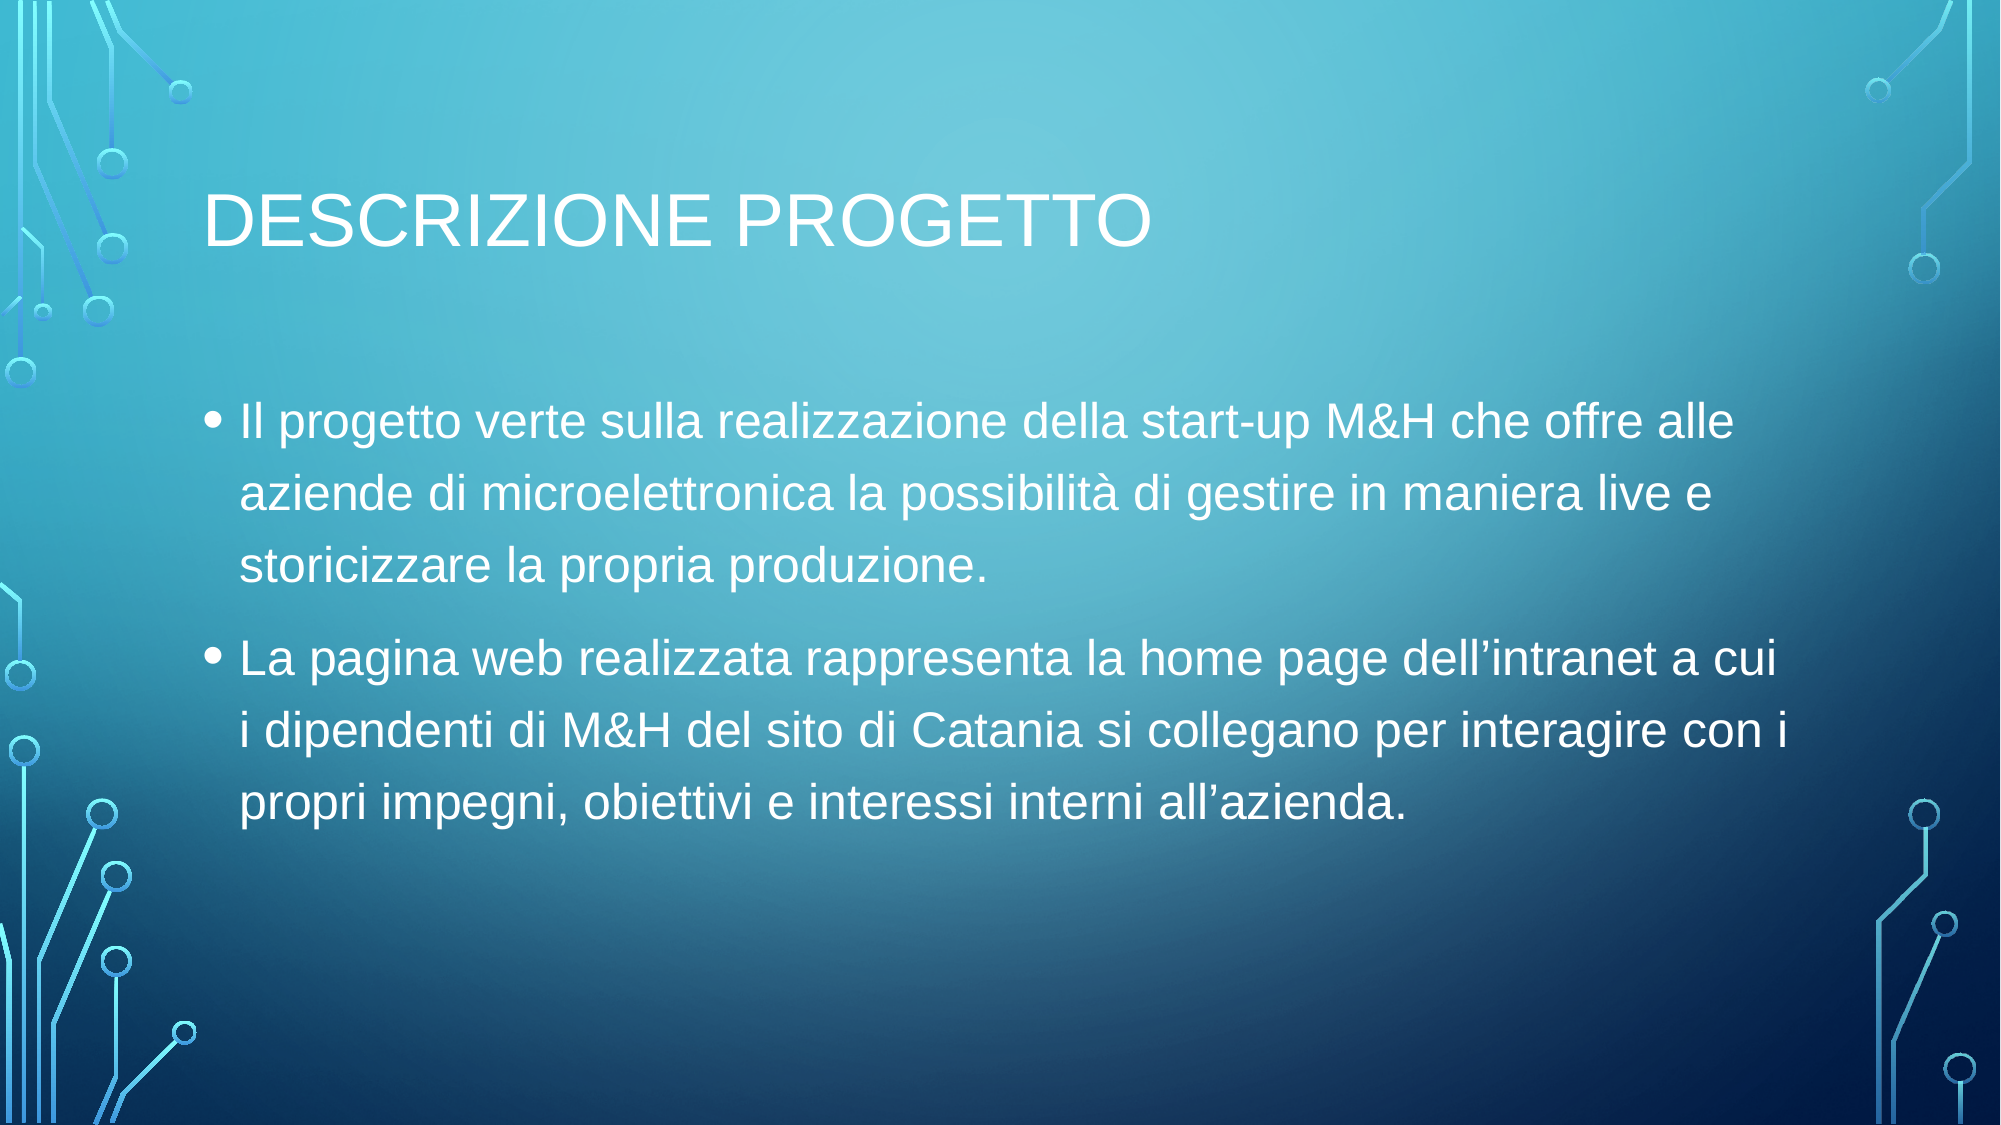

# Descrizione progetto
Il progetto verte sulla realizzazione della start-up M&H che offre alle aziende di microelettronica la possibilità di gestire in maniera live e storicizzare la propria produzione.
La pagina web realizzata rappresenta la home page dell’intranet a cui i dipendenti di M&H del sito di Catania si collegano per interagire con i propri impegni, obiettivi e interessi interni all’azienda.